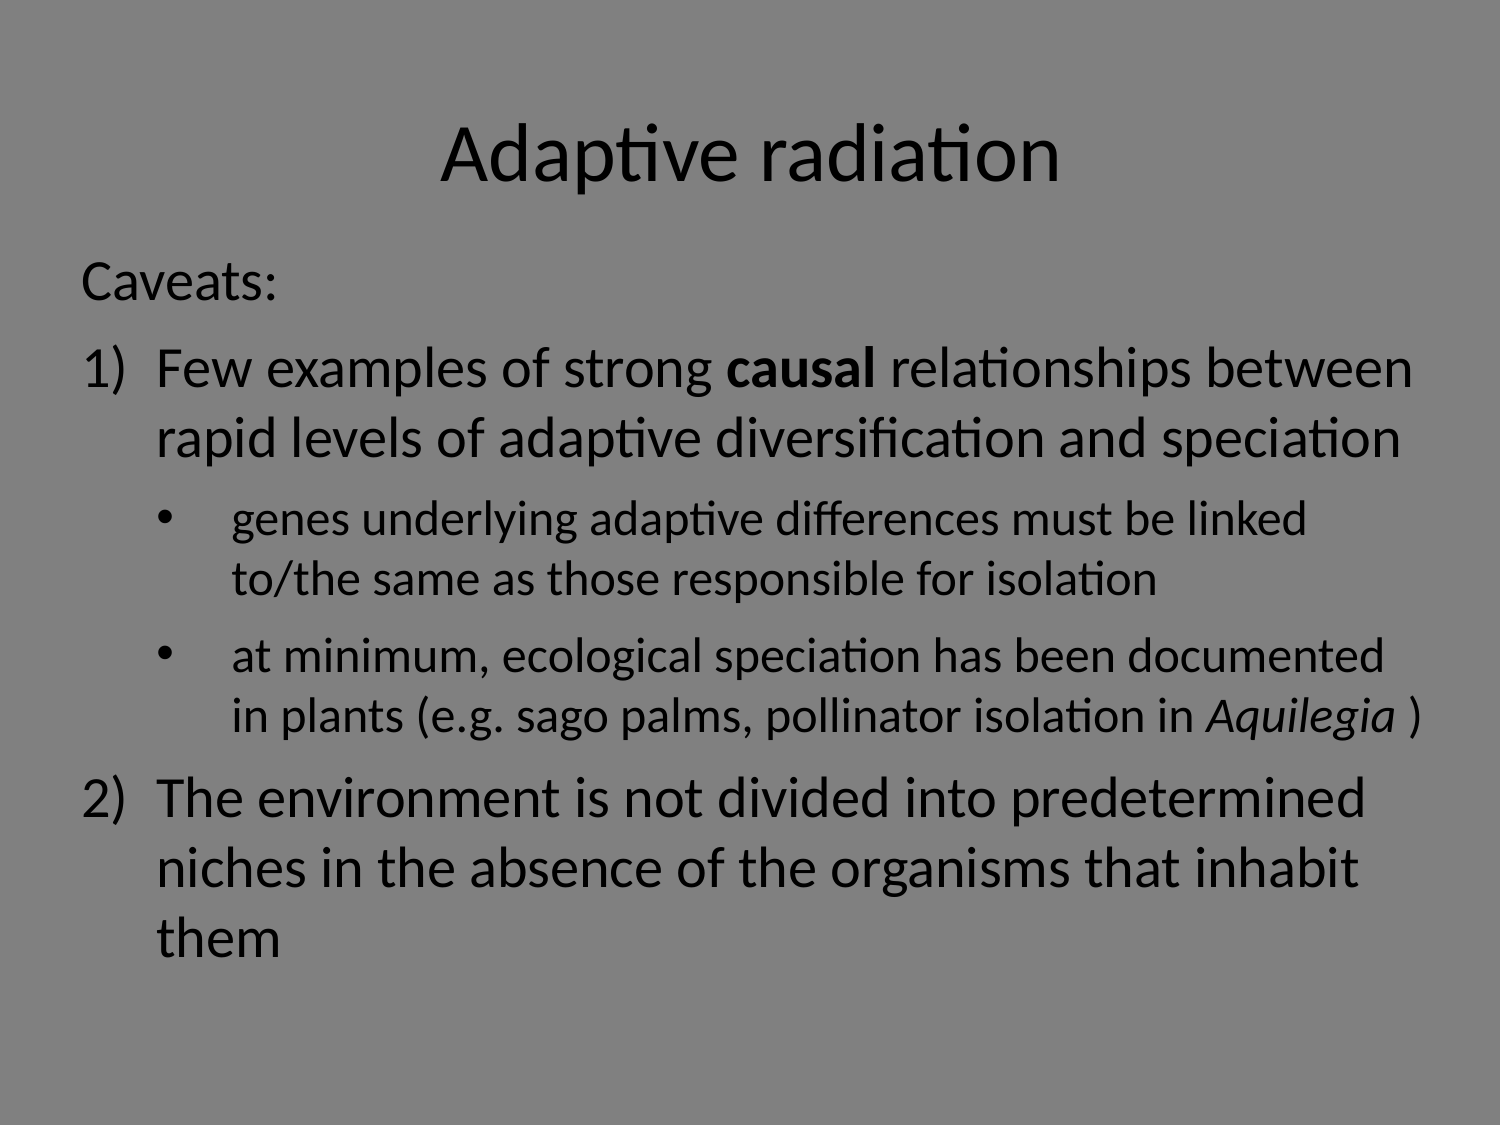

Adaptive radiation
Caveats:
Few examples of strong causal relationships between rapid levels of adaptive diversification and speciation
genes underlying adaptive differences must be linked to/the same as those responsible for isolation
at minimum, ecological speciation has been documented in plants (e.g. sago palms, pollinator isolation in Aquilegia )
The environment is not divided into predetermined niches in the absence of the organisms that inhabit them